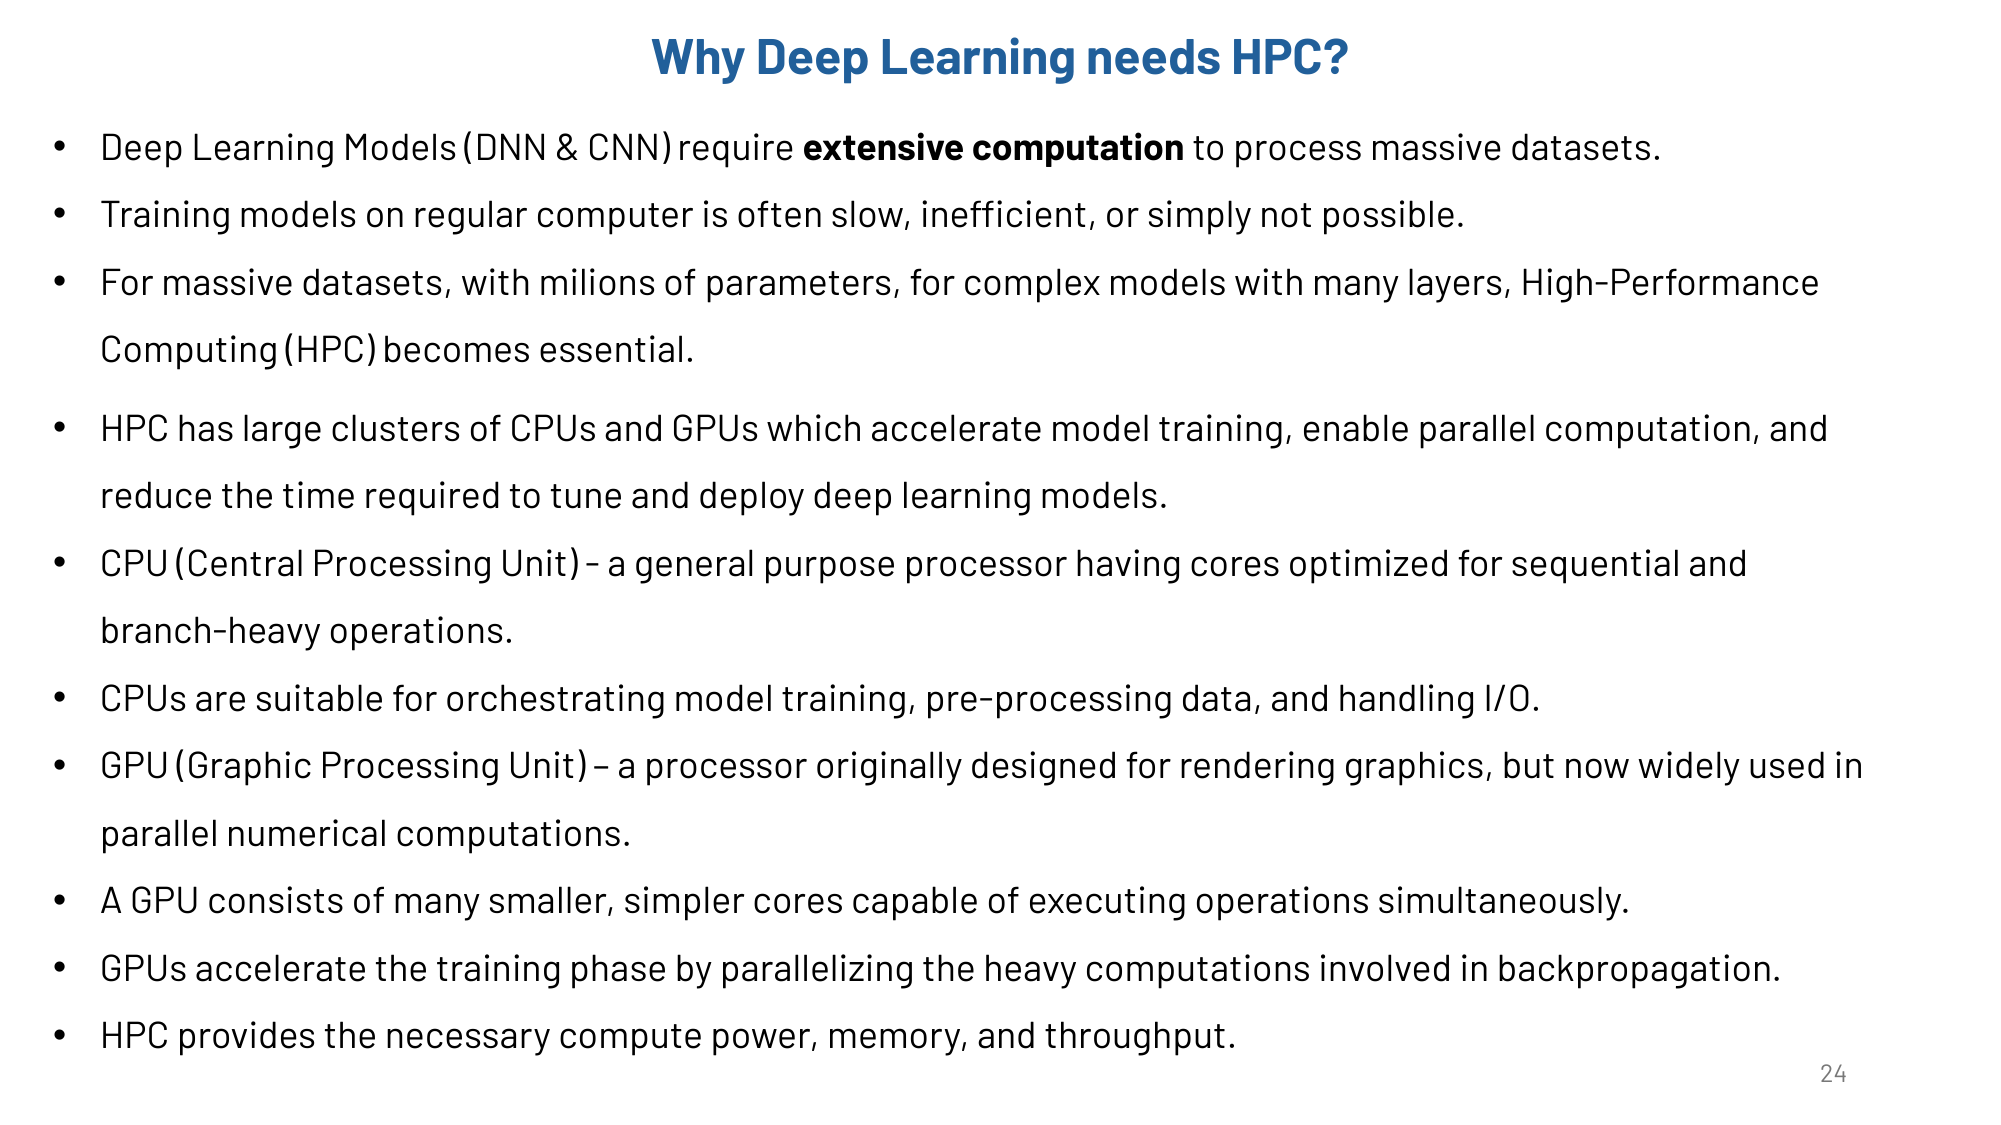

Why Deep Learning needs HPC?
Deep Learning Models (DNN & CNN) require extensive computation to process massive datasets.
Training models on regular computer is often slow, inefficient, or simply not possible.
For massive datasets, with milions of parameters, for complex models with many layers, High-Performance Computing (HPC) becomes essential.
HPC has large clusters of CPUs and GPUs which accelerate model training, enable parallel computation, and  reduce the time required to tune and deploy deep learning models.
CPU (Central Processing Unit) - a general purpose processor having cores optimized for sequential and branch-heavy operations.
CPUs are suitable for orchestrating model training, pre-processing data, and handling I/O.
GPU (Graphic Processing Unit) – a processor originally designed for rendering graphics, but now widely used in parallel numerical computations.
A GPU consists of many smaller, simpler cores capable of executing operations simultaneously.
GPUs accelerate the training phase by parallelizing the heavy computations involved in backpropagation.
HPC provides the necessary compute power, memory, and throughput.
24